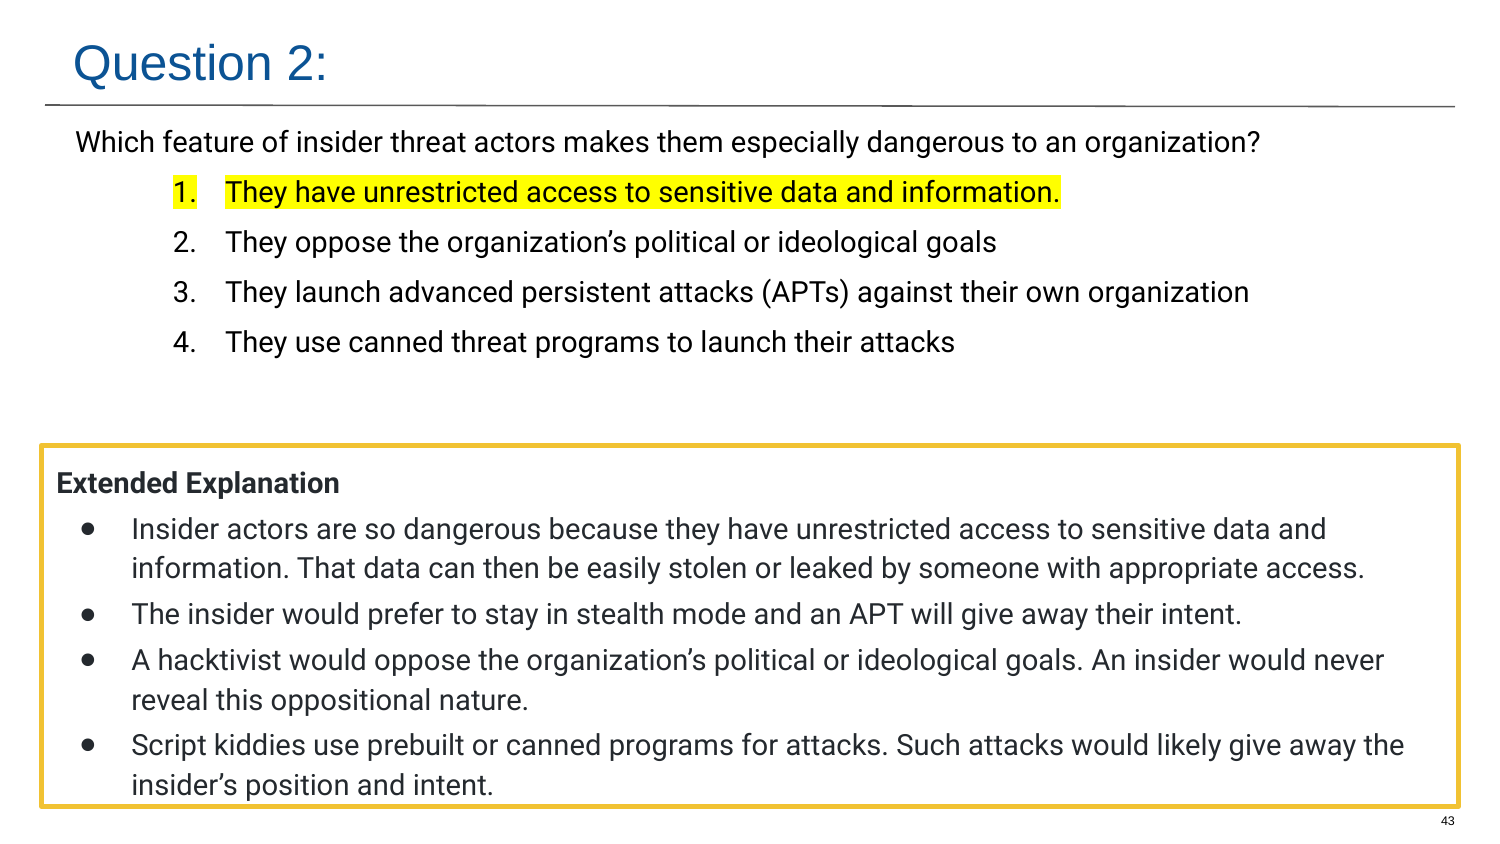

# Question 2:
Which feature of insider threat actors makes them especially dangerous to an organization?
They have unrestricted access to sensitive data and information.
They oppose the organization’s political or ideological goals
They launch advanced persistent attacks (APTs) against their own organization
They use canned threat programs to launch their attacks

Extended Explanation
Insider actors are so dangerous because they have unrestricted access to sensitive data and information. That data can then be easily stolen or leaked by someone with appropriate access.
The insider would prefer to stay in stealth mode and an APT will give away their intent.
A hacktivist would oppose the organization’s political or ideological goals. An insider would never reveal this oppositional nature.
Script kiddies use prebuilt or canned programs for attacks. Such attacks would likely give away the insider’s position and intent.

43